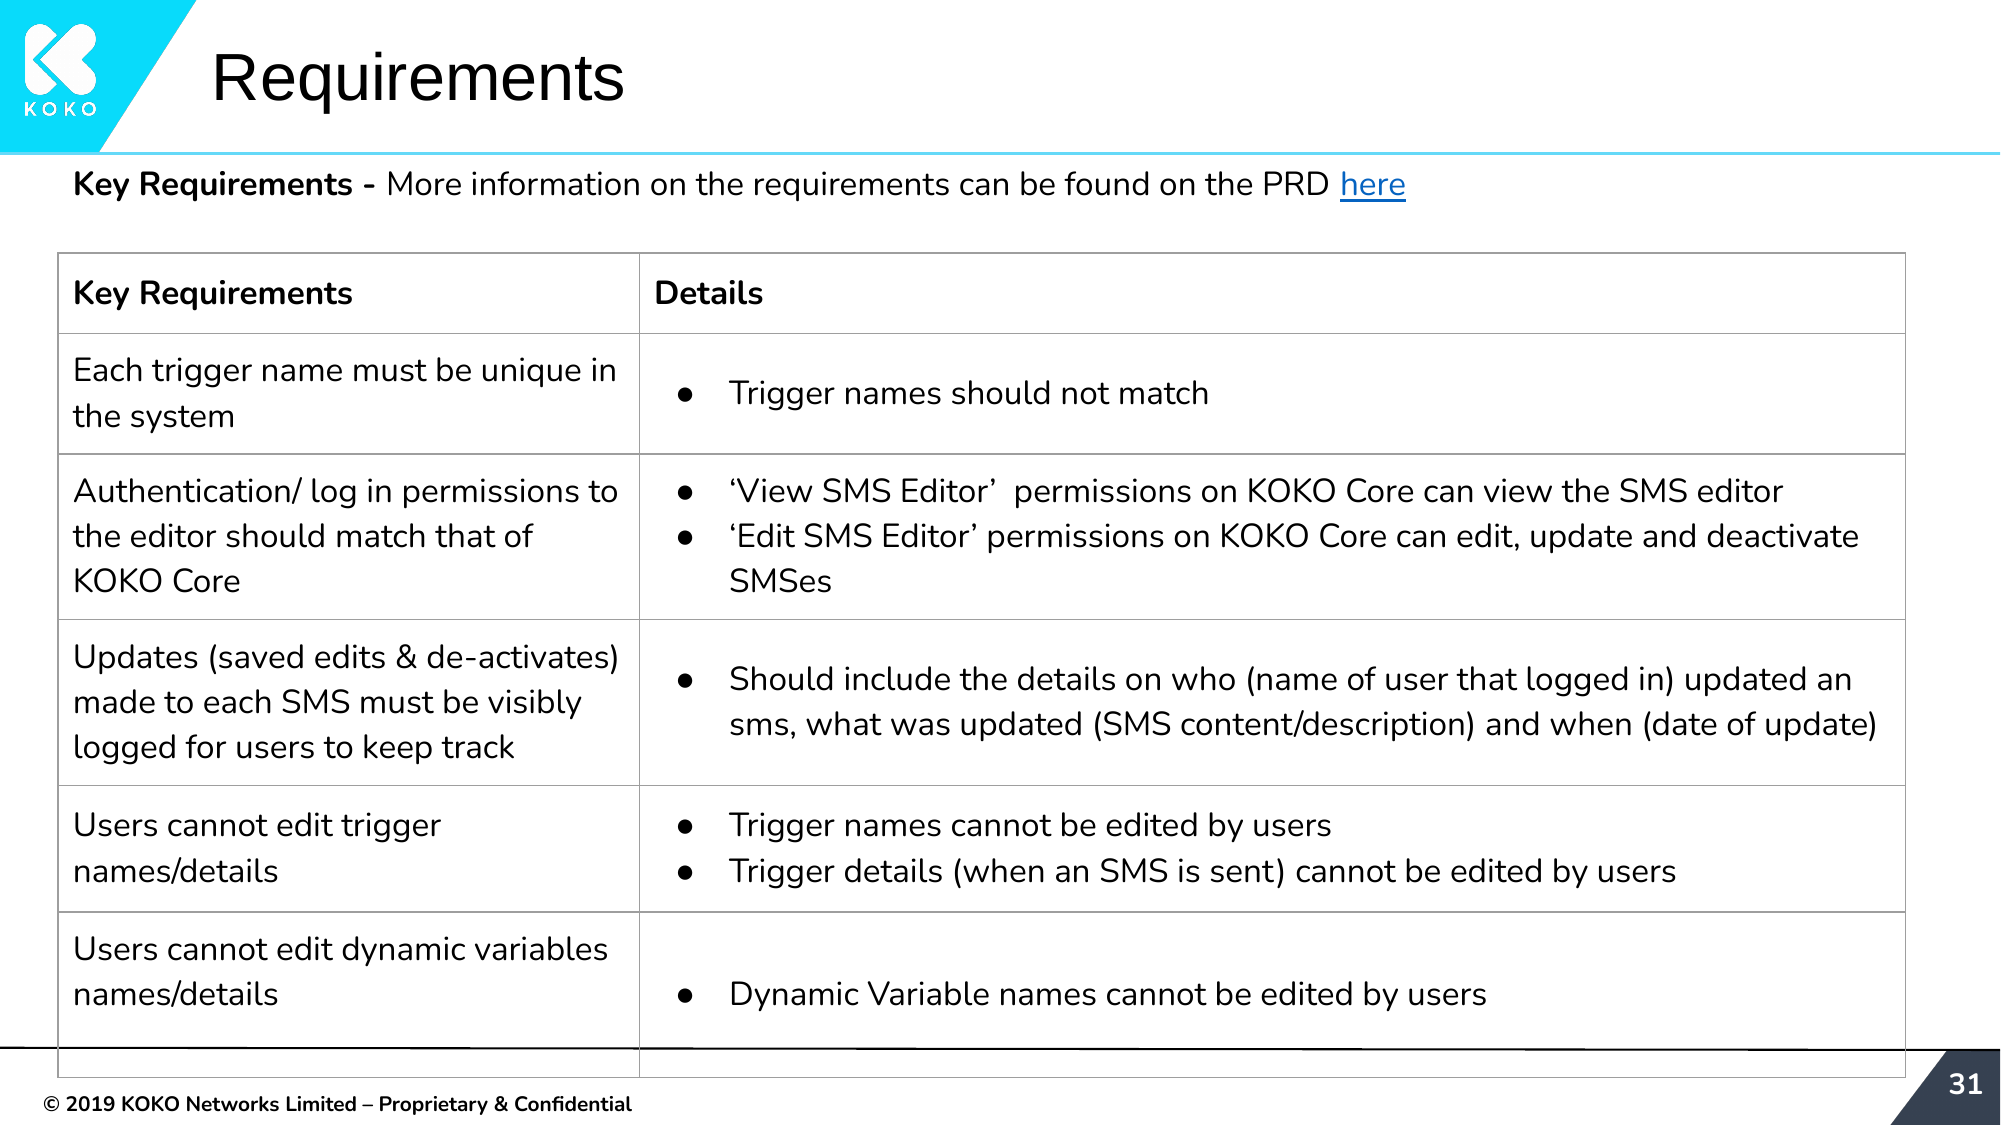

# Requirements
Key Requirements - More information on the requirements can be found on the PRD here
| Key Requirements | Details |
| --- | --- |
| Each trigger name must be unique in the system | Trigger names should not match |
| Authentication/ log in permissions to the editor should match that of KOKO Core | ‘View SMS Editor’ permissions on KOKO Core can view the SMS editor ‘Edit SMS Editor’ permissions on KOKO Core can edit, update and deactivate SMSes |
| Updates (saved edits & de-activates) made to each SMS must be visibly logged for users to keep track | Should include the details on who (name of user that logged in) updated an sms, what was updated (SMS content/description) and when (date of update) |
| Users cannot edit trigger names/details | Trigger names cannot be edited by users Trigger details (when an SMS is sent) cannot be edited by users |
| Users cannot edit dynamic variables names/details | Dynamic Variable names cannot be edited by users |
31